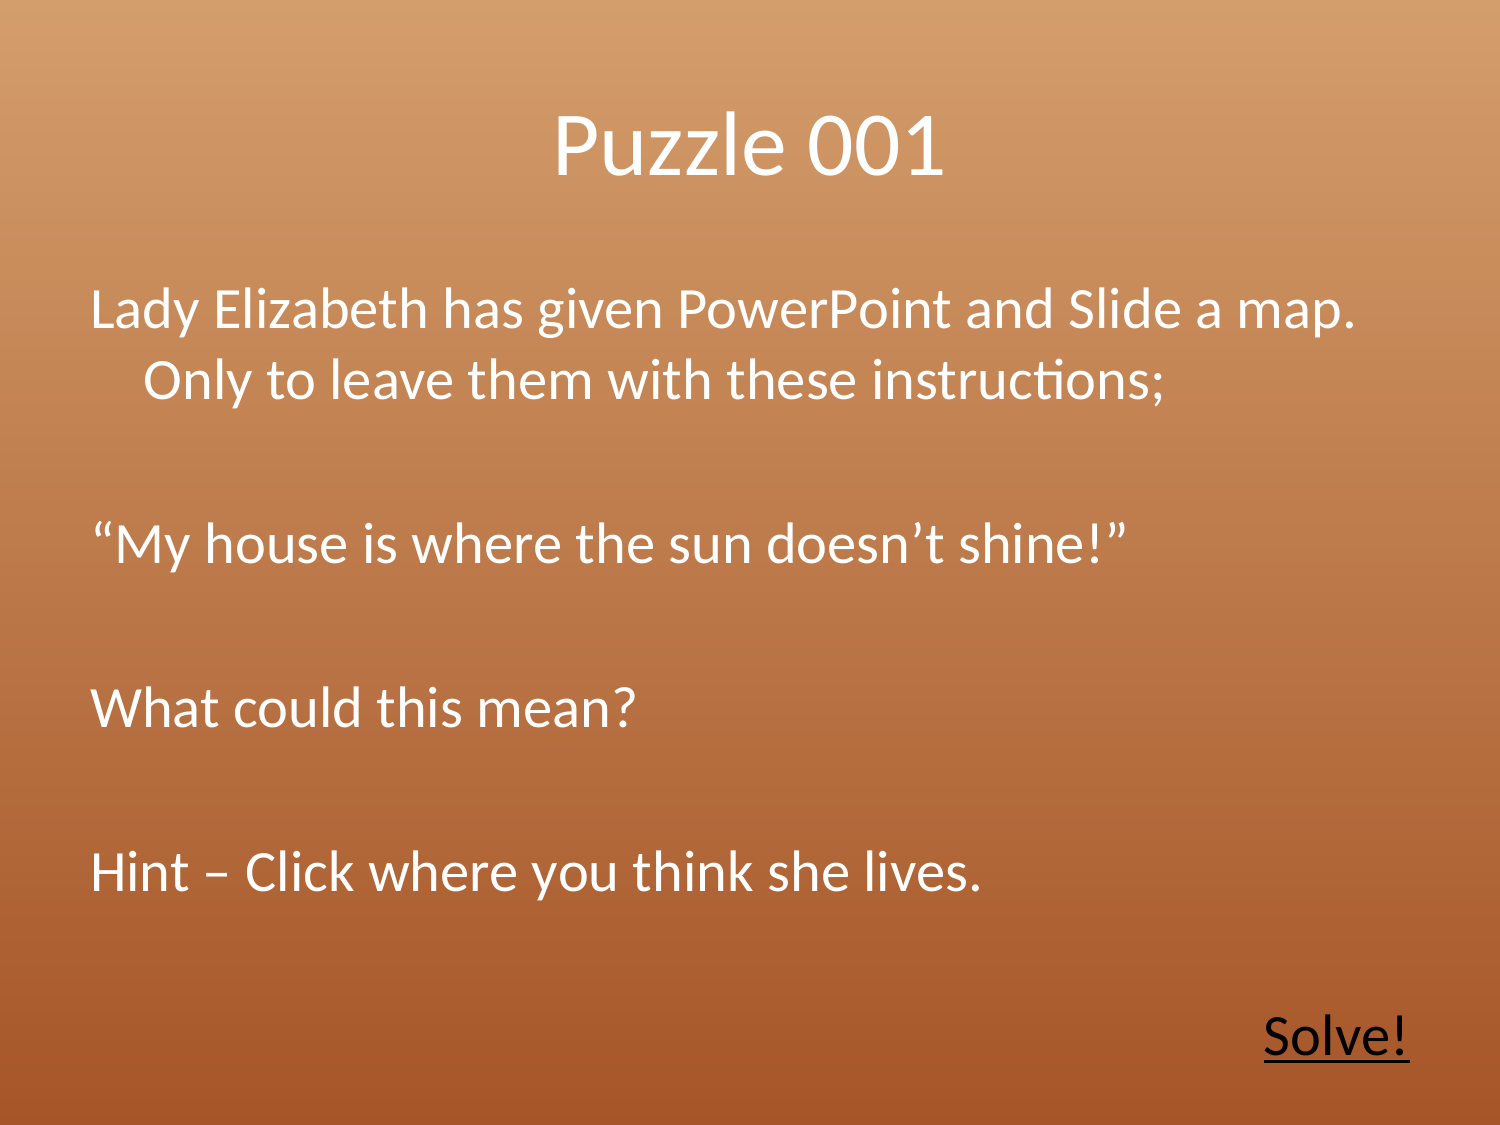

# Puzzle 001
Lady Elizabeth has given PowerPoint and Slide a map. Only to leave them with these instructions;

“My house is where the sun doesn’t shine!”

What could this mean?

Hint – Click where you think she lives.

Solve!